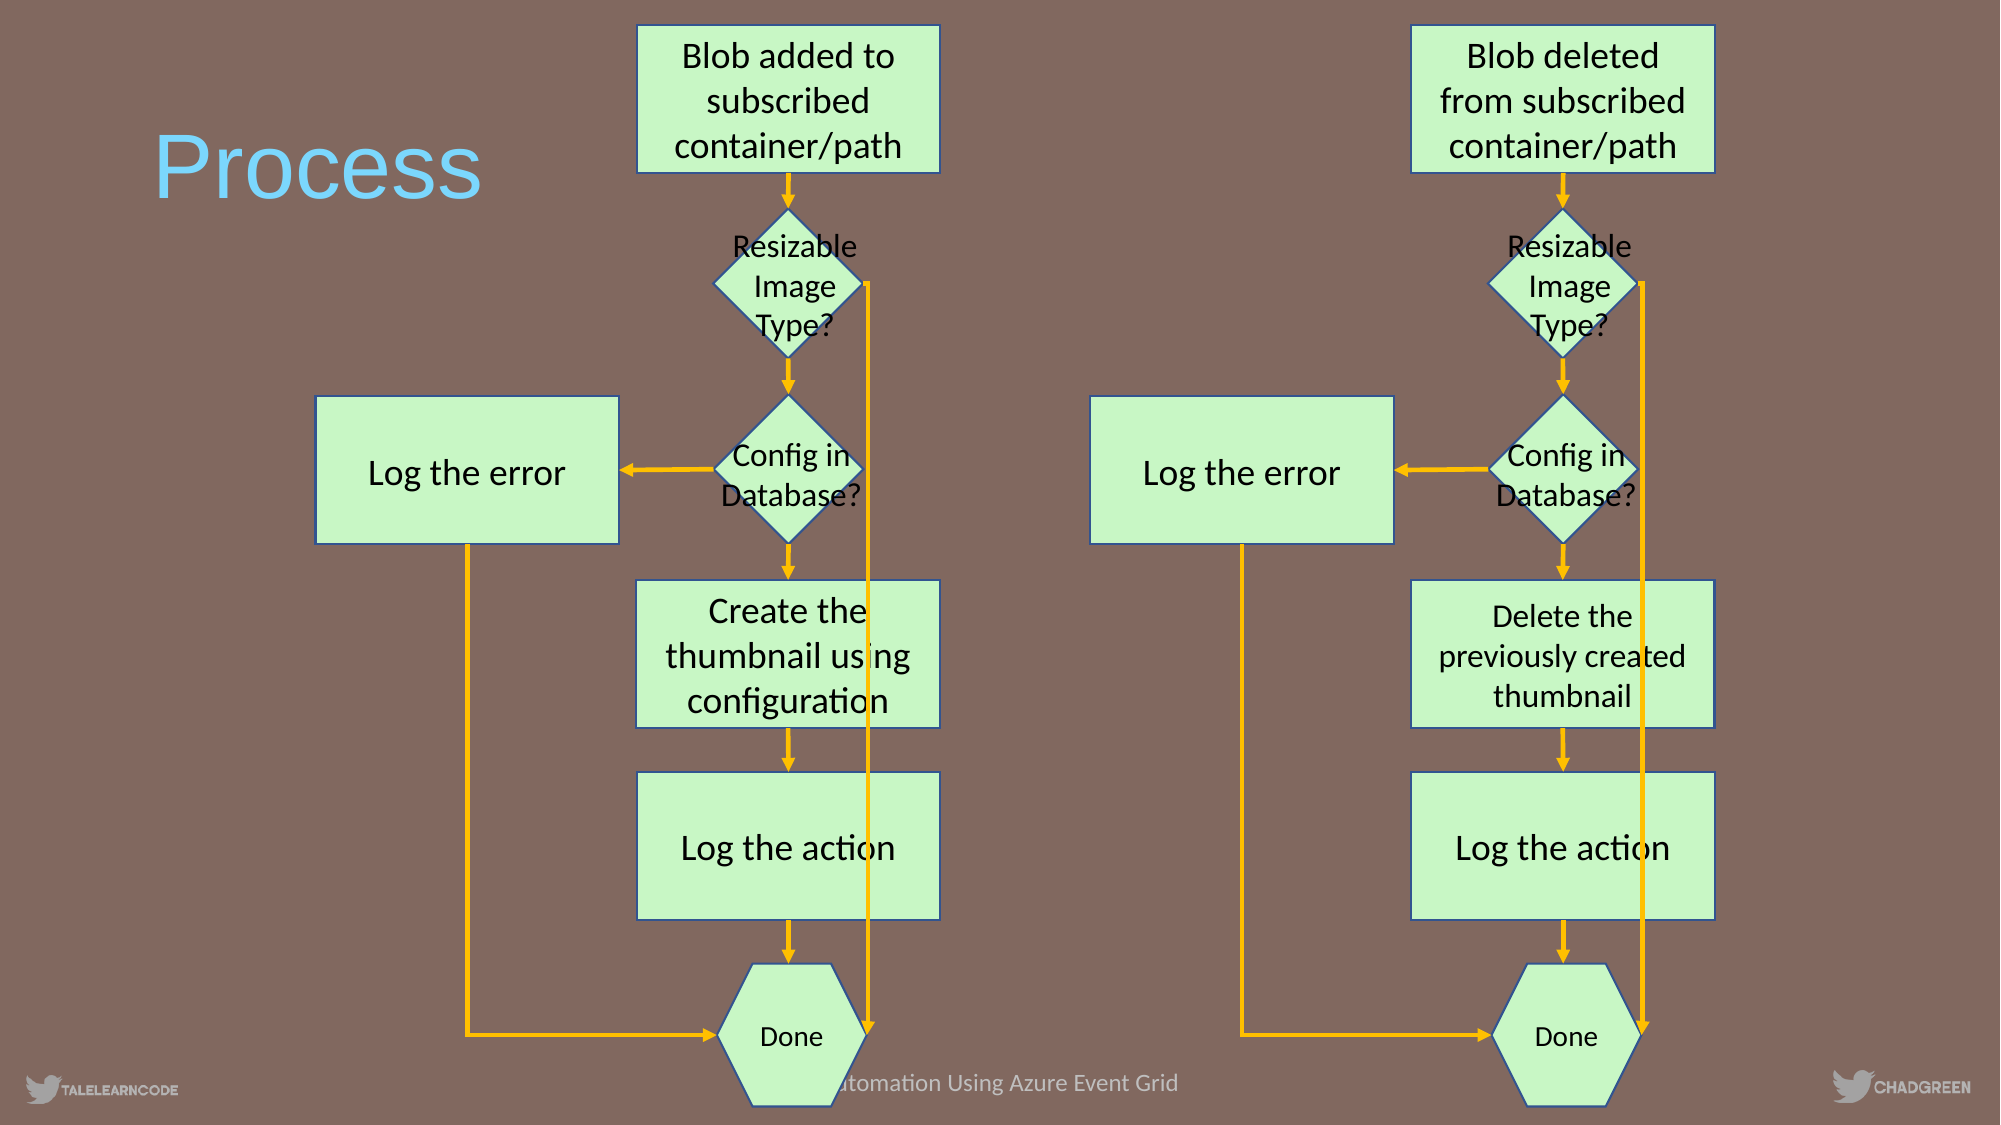

Blob added to subscribed container/path
Blob deleted from subscribed container/path
# Process

Resizable
Image
Type?
Resizable
Image
Type?

Log the error
Log the error
Config in
Database?
Config in
Database?
Create the thumbnail using configuration
Delete the previously created thumbnail
Log the action
Log the action
Done
Done